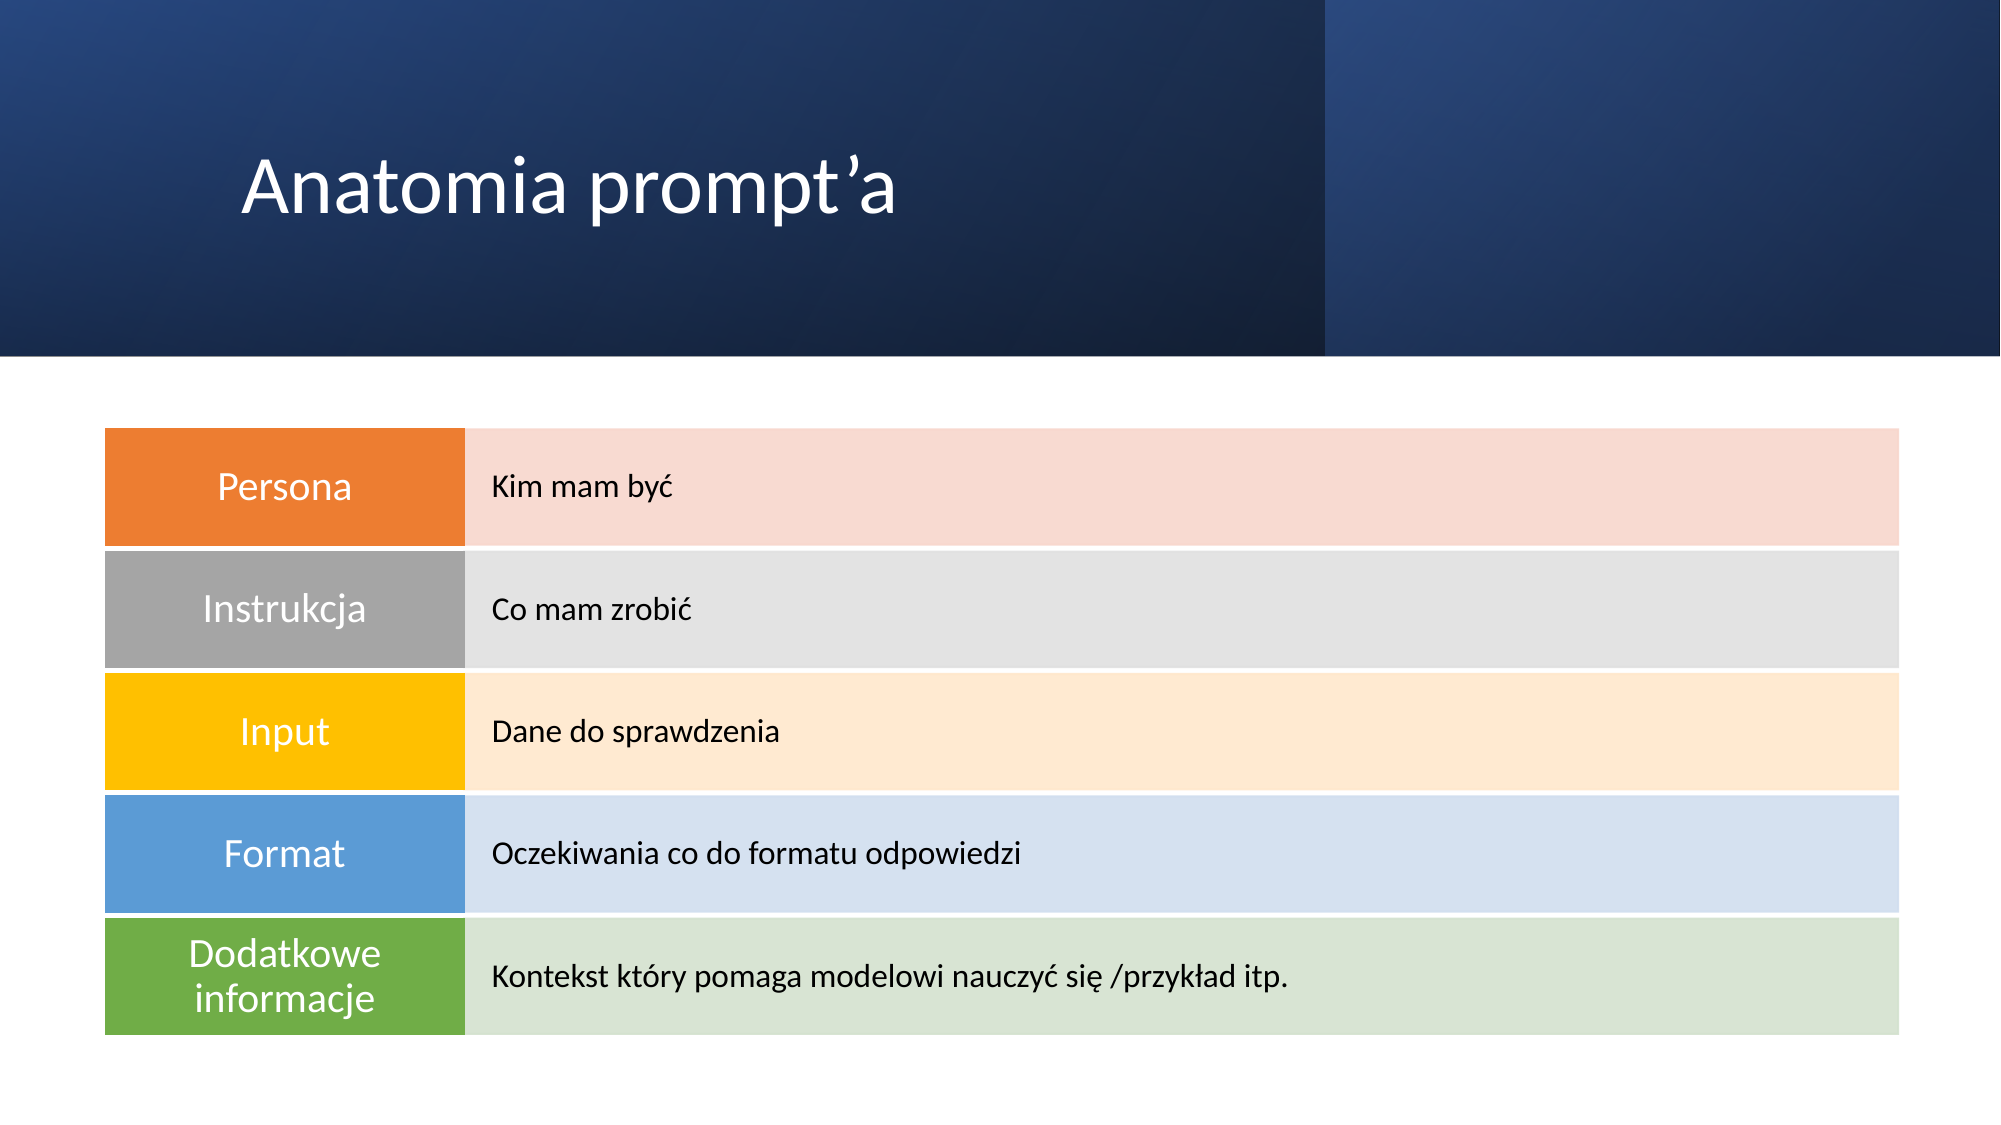

# Anatomia prompt’a
Kim mam być
Persona
Co mam zrobić
Instrukcja
Dane do sprawdzenia
Input
Oczekiwania co do formatu odpowiedzi
Format
Kontekst który pomaga modelowi nauczyć się /przykład itp.
Dodatkowe informacje